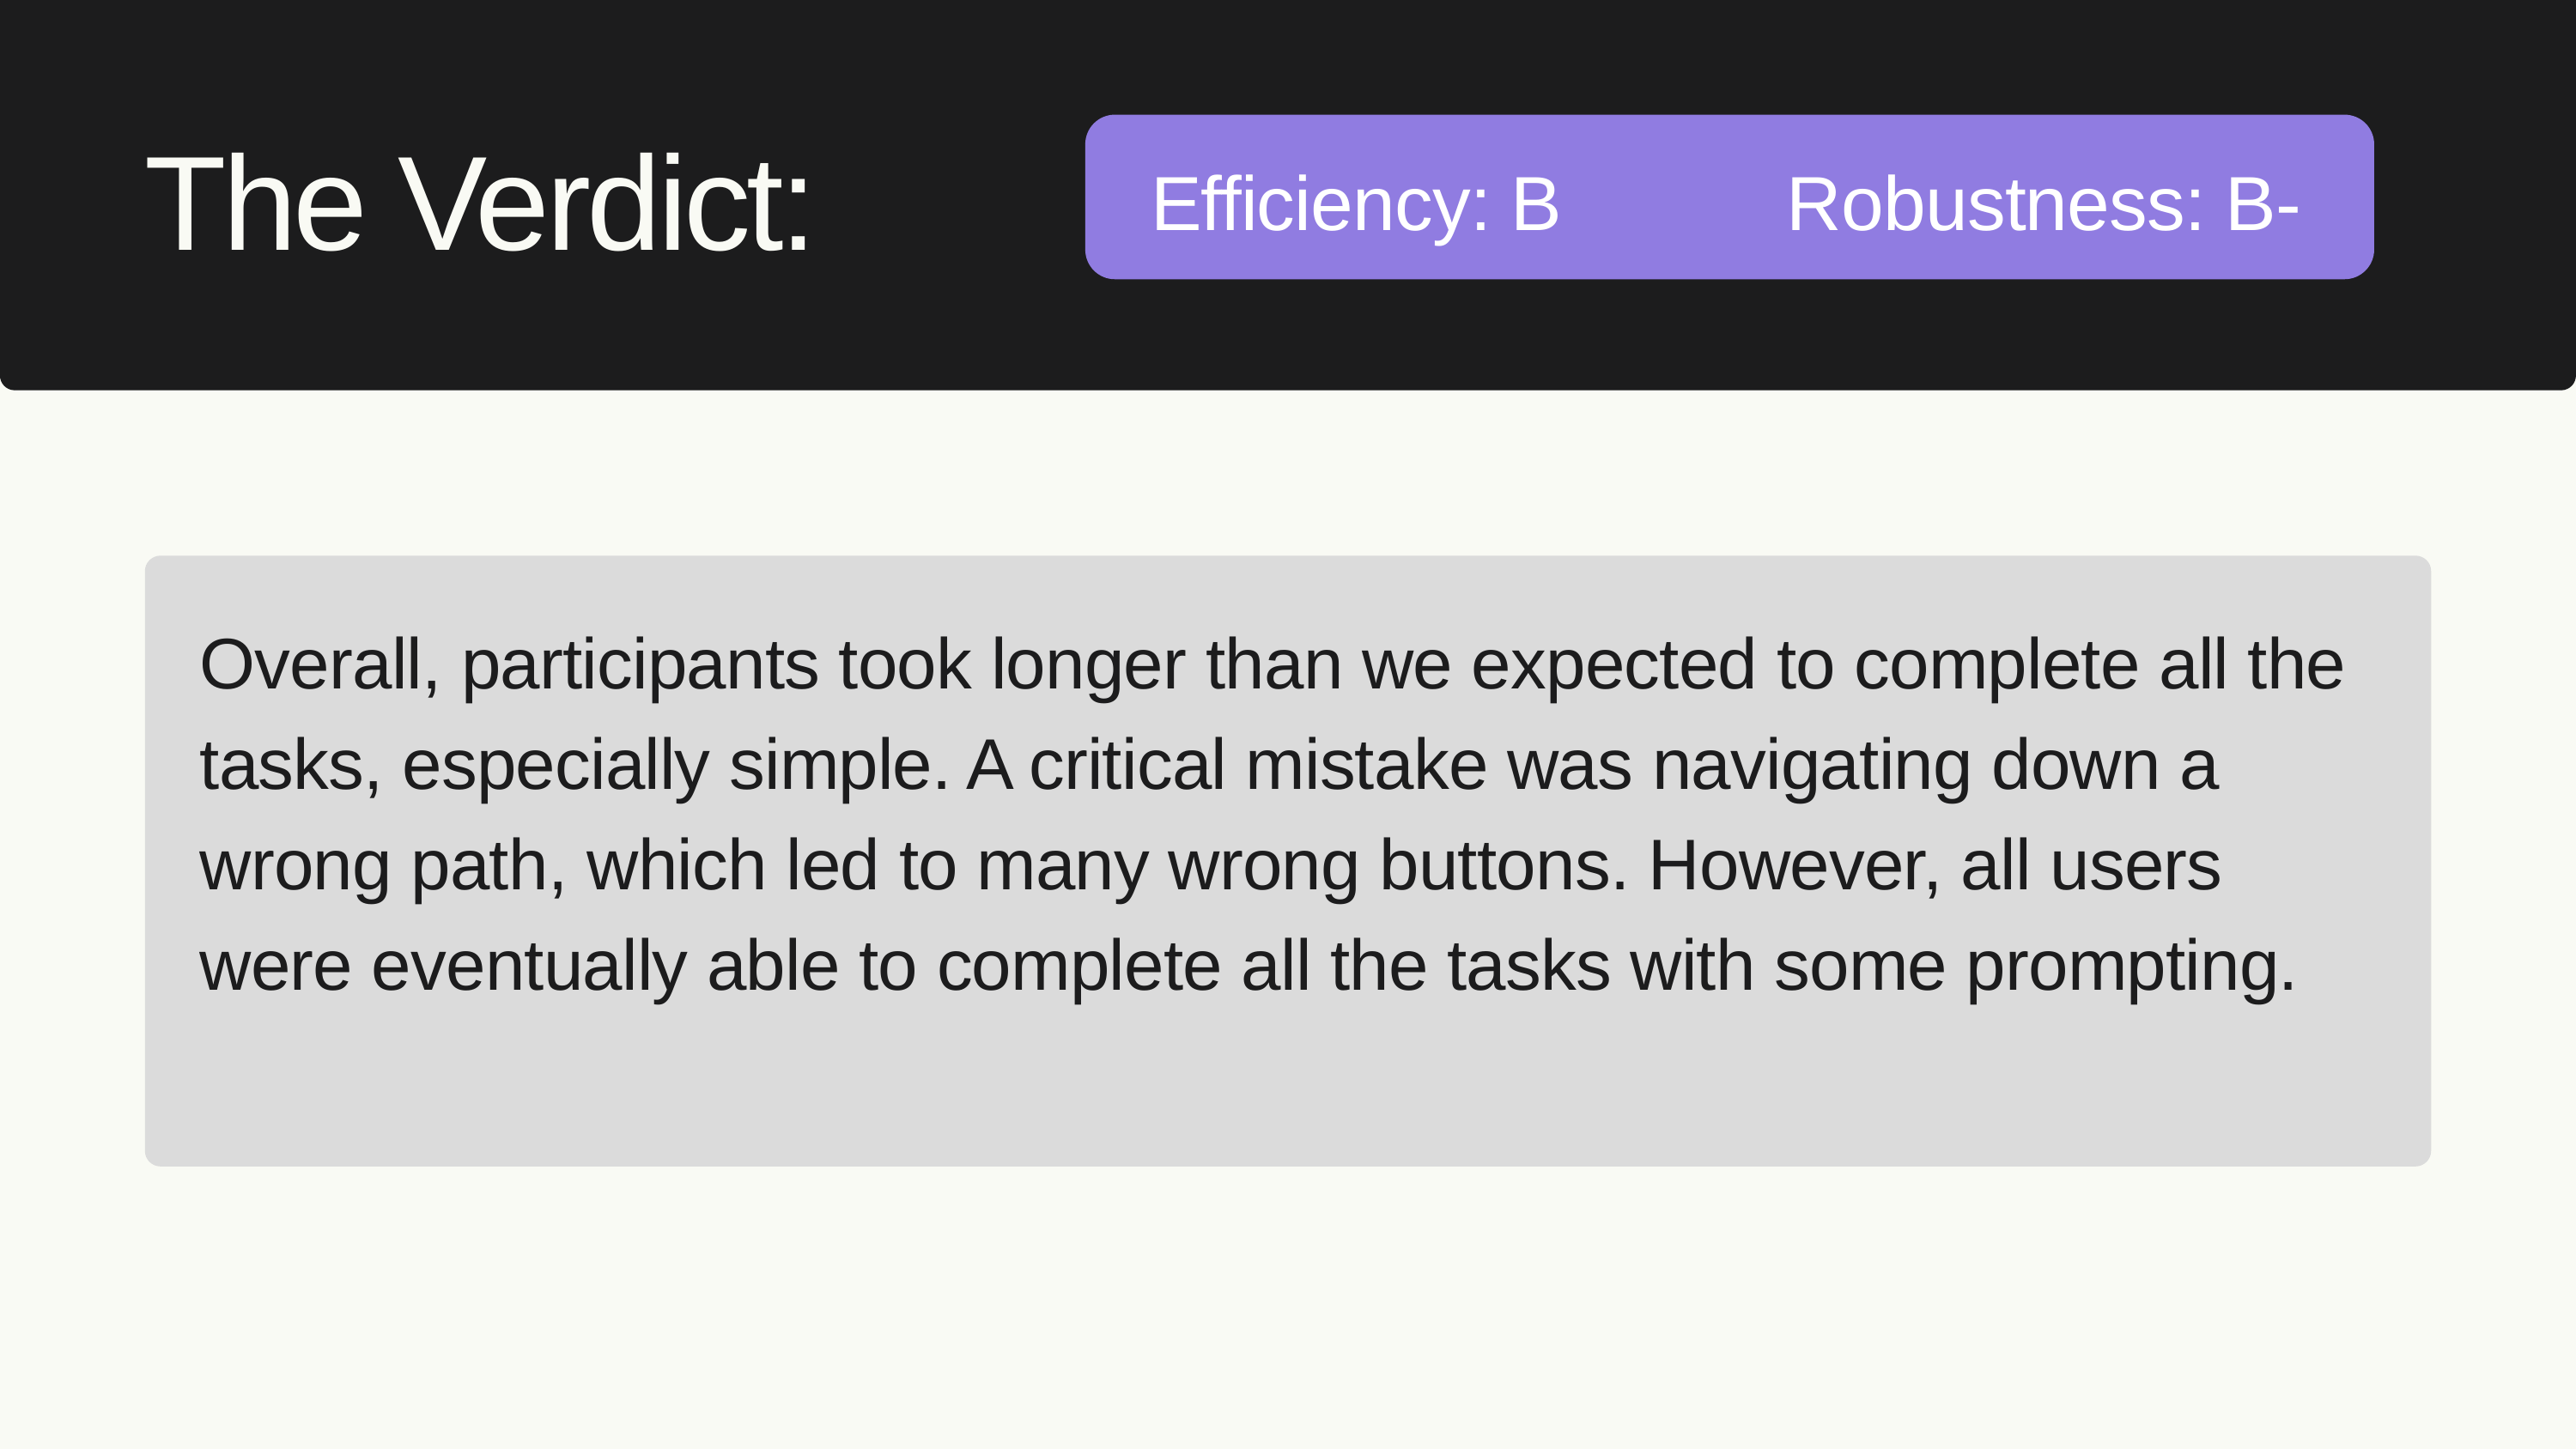

The Verdict:

Efficiency: B           Robustness: B-

Overall, participants took longer than we expected to complete all the tasks, especially simple. A critical mistake was navigating down a wrong path, which led to many wrong buttons. However, all users were eventually able to complete all the tasks with some prompting.